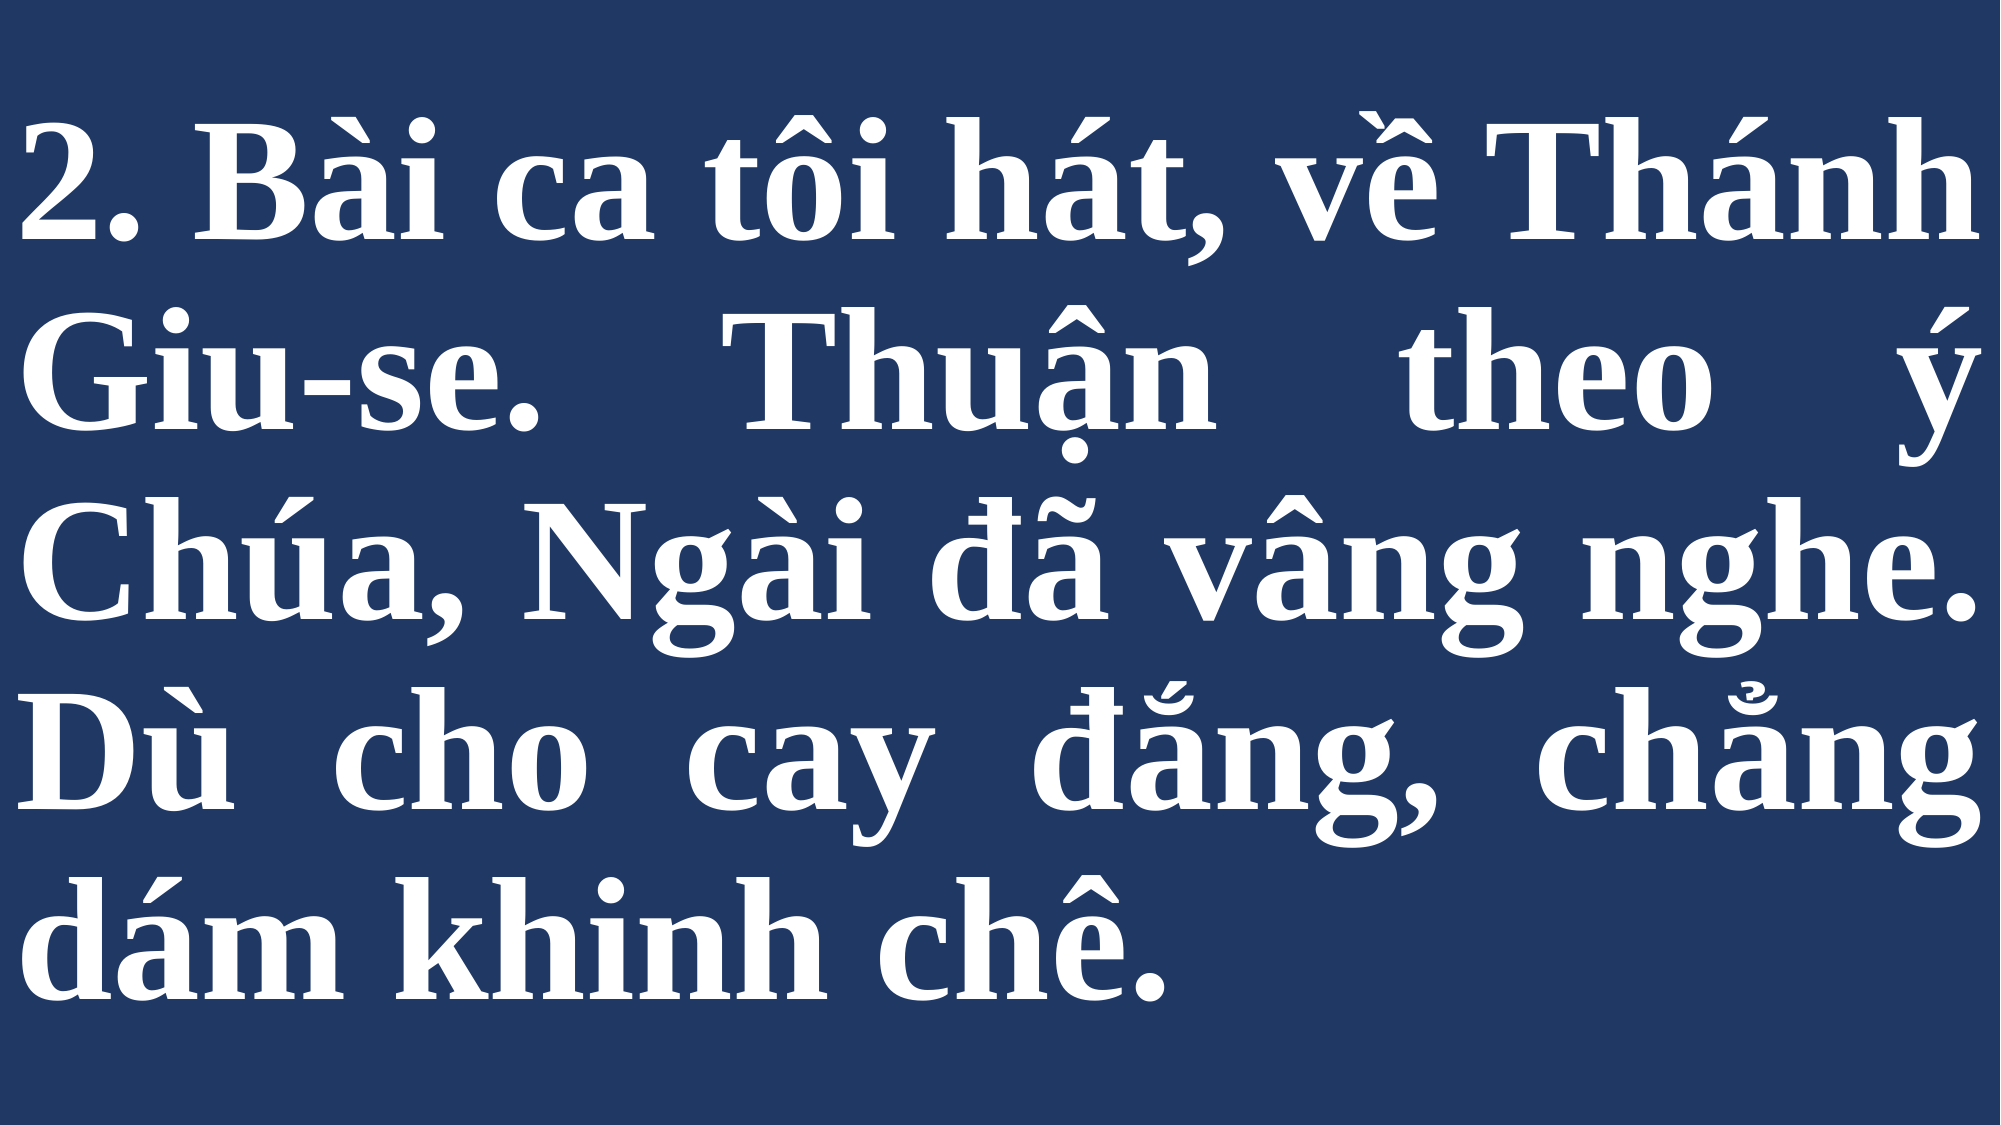

# 2. Bài ca tôi hát, về Thánh Giu-se. Thuận theo ý Chúa, Ngài đã vâng nghe. Dù cho cay đắng, chẳng dám khinh chê.